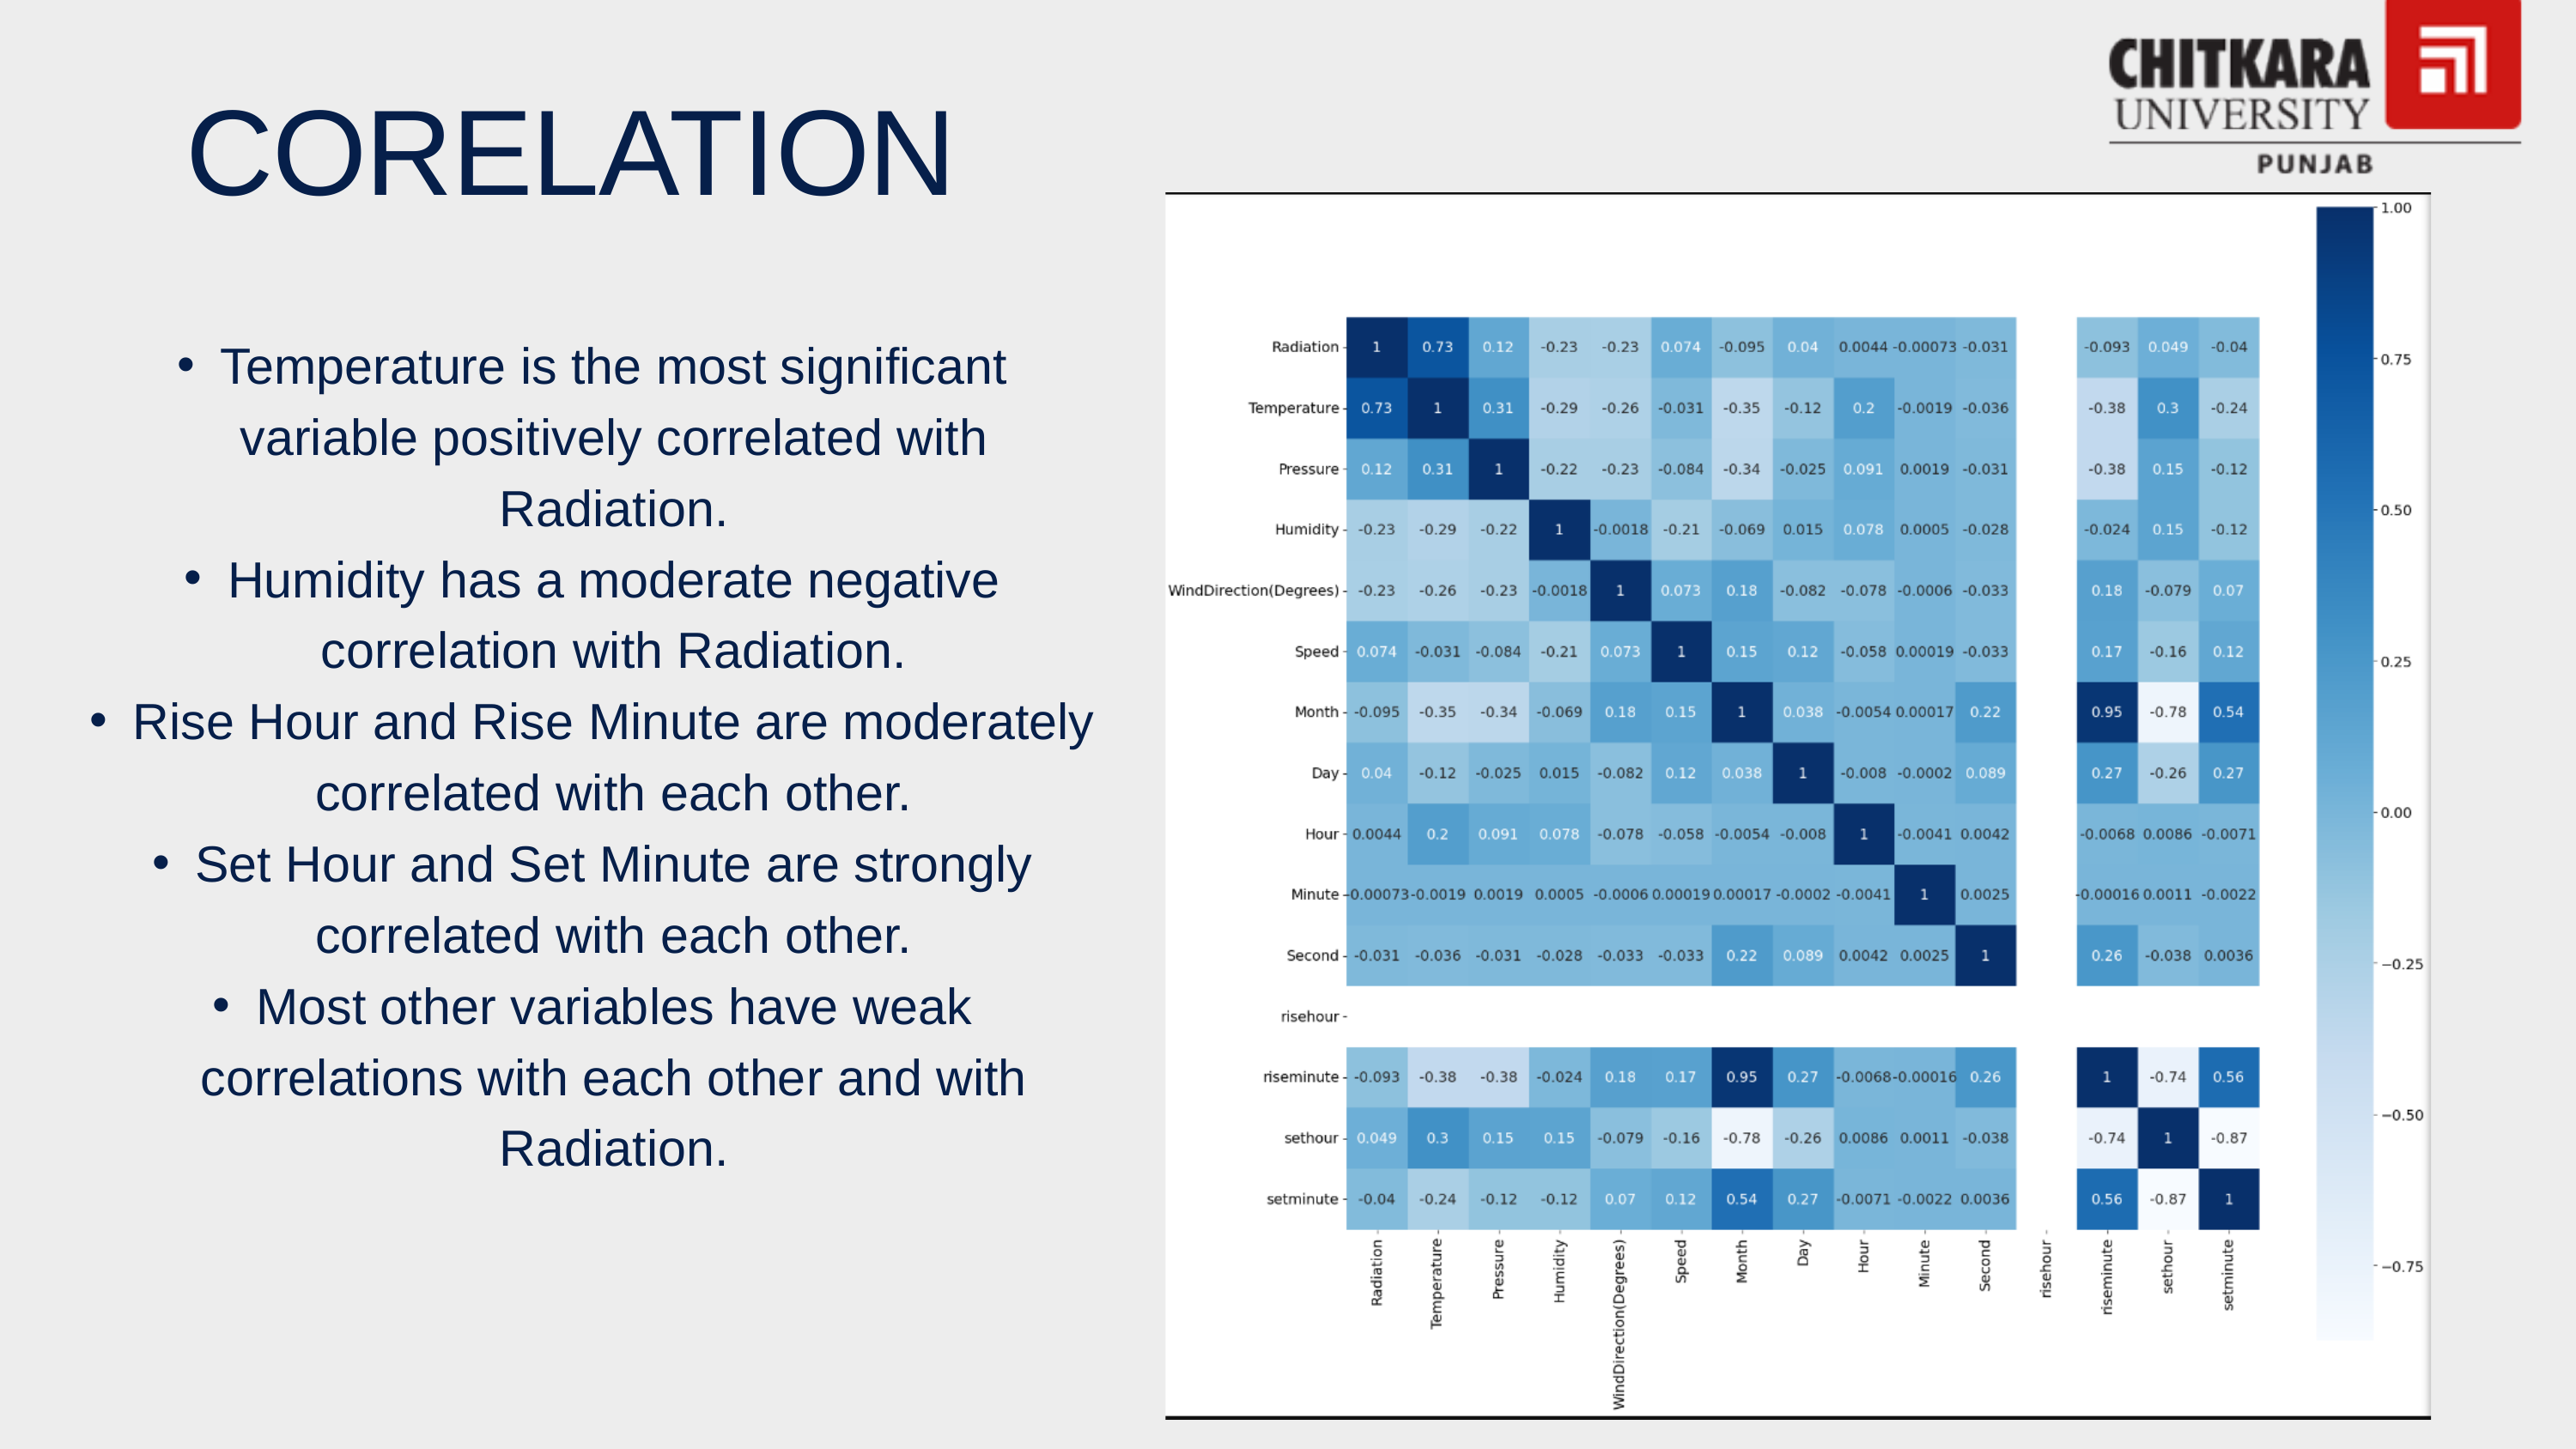

CORELATION

Temperature is the most significant variable positively correlated with Radiation.
Humidity has a moderate negative correlation with Radiation.
Rise Hour and Rise Minute are moderately correlated with each other.
Set Hour and Set Minute are strongly correlated with each other.
Most other variables have weak correlations with each other and with Radiation.